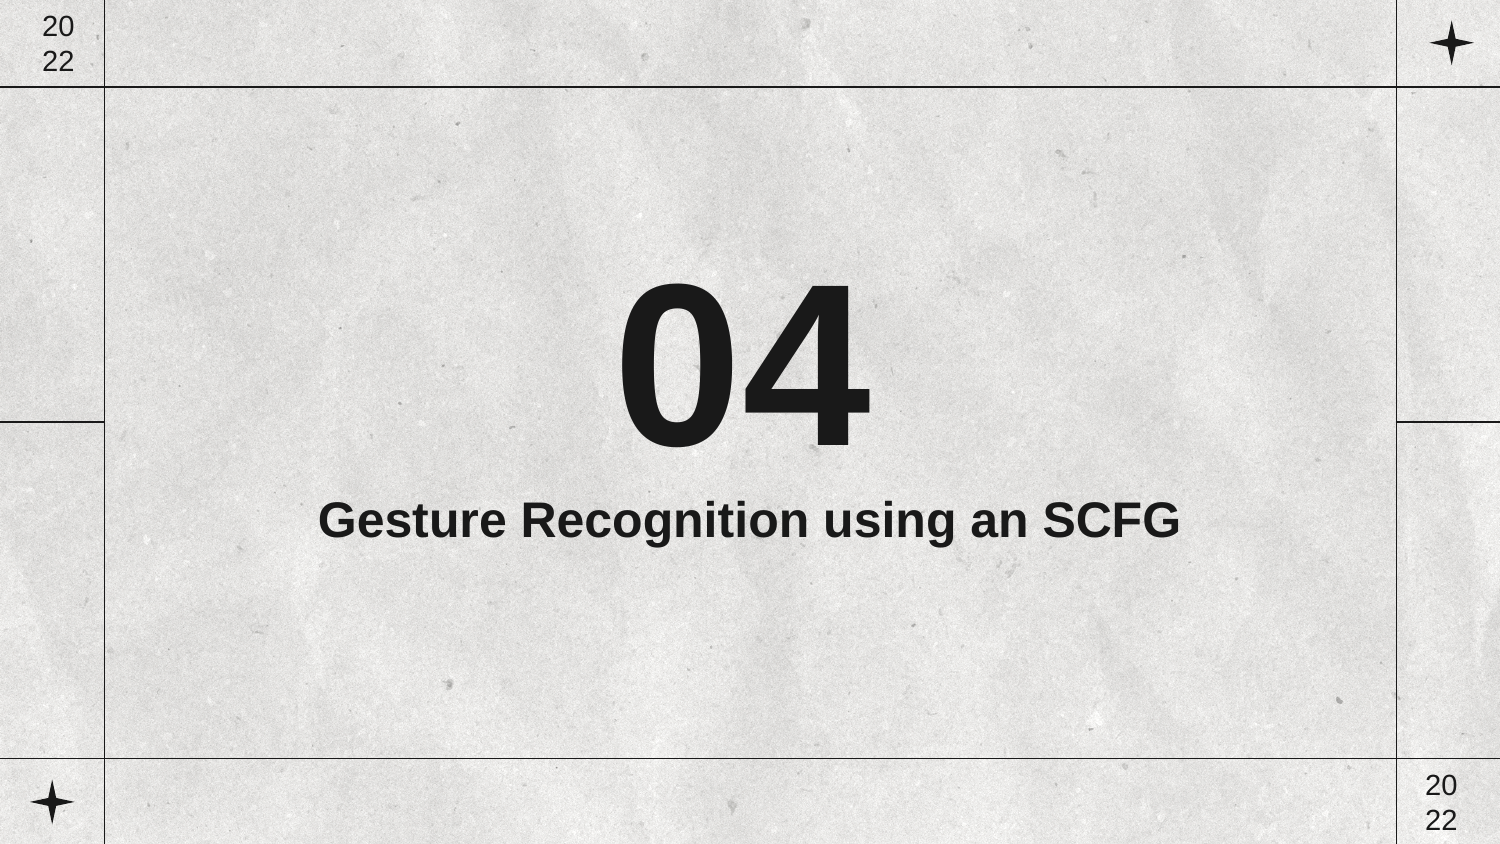

20
22
04
# Gesture Recognition using an SCFG

20
22